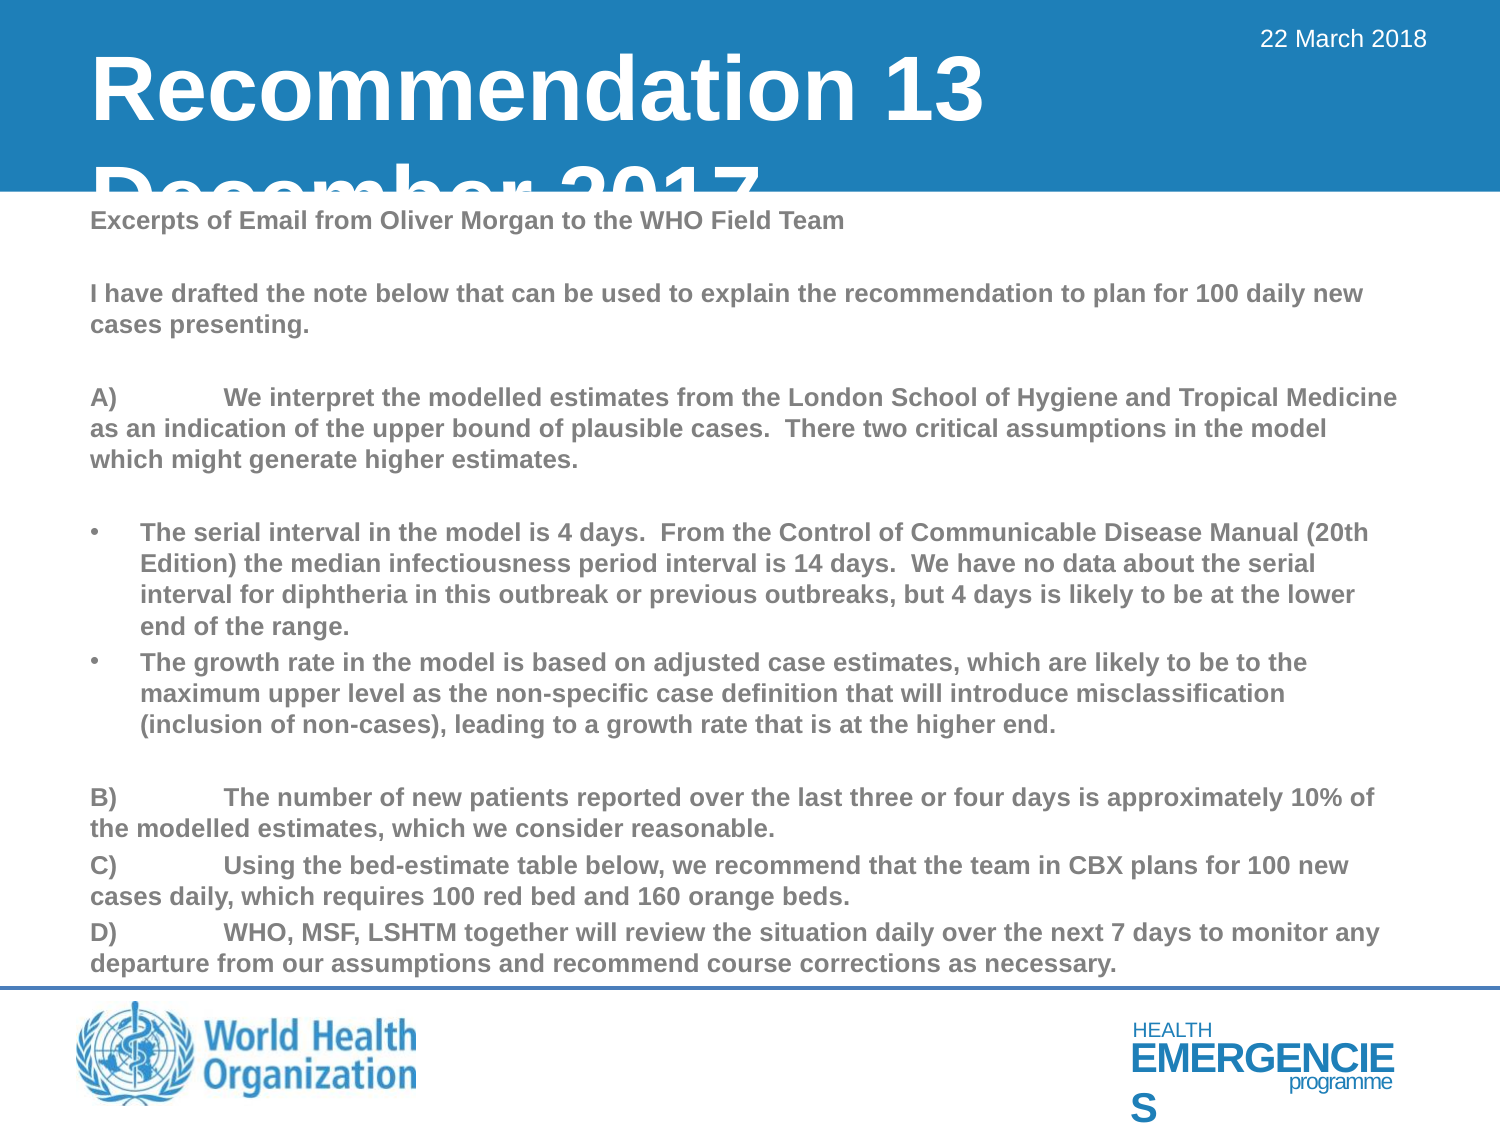

22 March 2018
# Recommendation 13 December 2017
Excerpts of Email from Oliver Morgan to the WHO Field Team

I have drafted the note below that can be used to explain the recommendation to plan for 100 daily new cases presenting.

A)	We interpret the modelled estimates from the London School of Hygiene and Tropical Medicine as an indication of the upper bound of plausible cases.  There two critical assumptions in the model which might generate higher estimates.

The serial interval in the model is 4 days.  From the Control of Communicable Disease Manual (20th Edition) the median infectiousness period interval is 14 days.  We have no data about the serial interval for diphtheria in this outbreak or previous outbreaks, but 4 days is likely to be at the lower end of the range.
The growth rate in the model is based on adjusted case estimates, which are likely to be to the maximum upper level as the non-specific case definition that will introduce misclassification (inclusion of non-cases), leading to a growth rate that is at the higher end.

B)	The number of new patients reported over the last three or four days is approximately 10% of the modelled estimates, which we consider reasonable.
C)	Using the bed-estimate table below, we recommend that the team in CBX plans for 100 new cases daily, which requires 100 red bed and 160 orange beds.
D)	WHO, MSF, LSHTM together will review the situation daily over the next 7 days to monitor any departure from our assumptions and recommend course corrections as necessary.